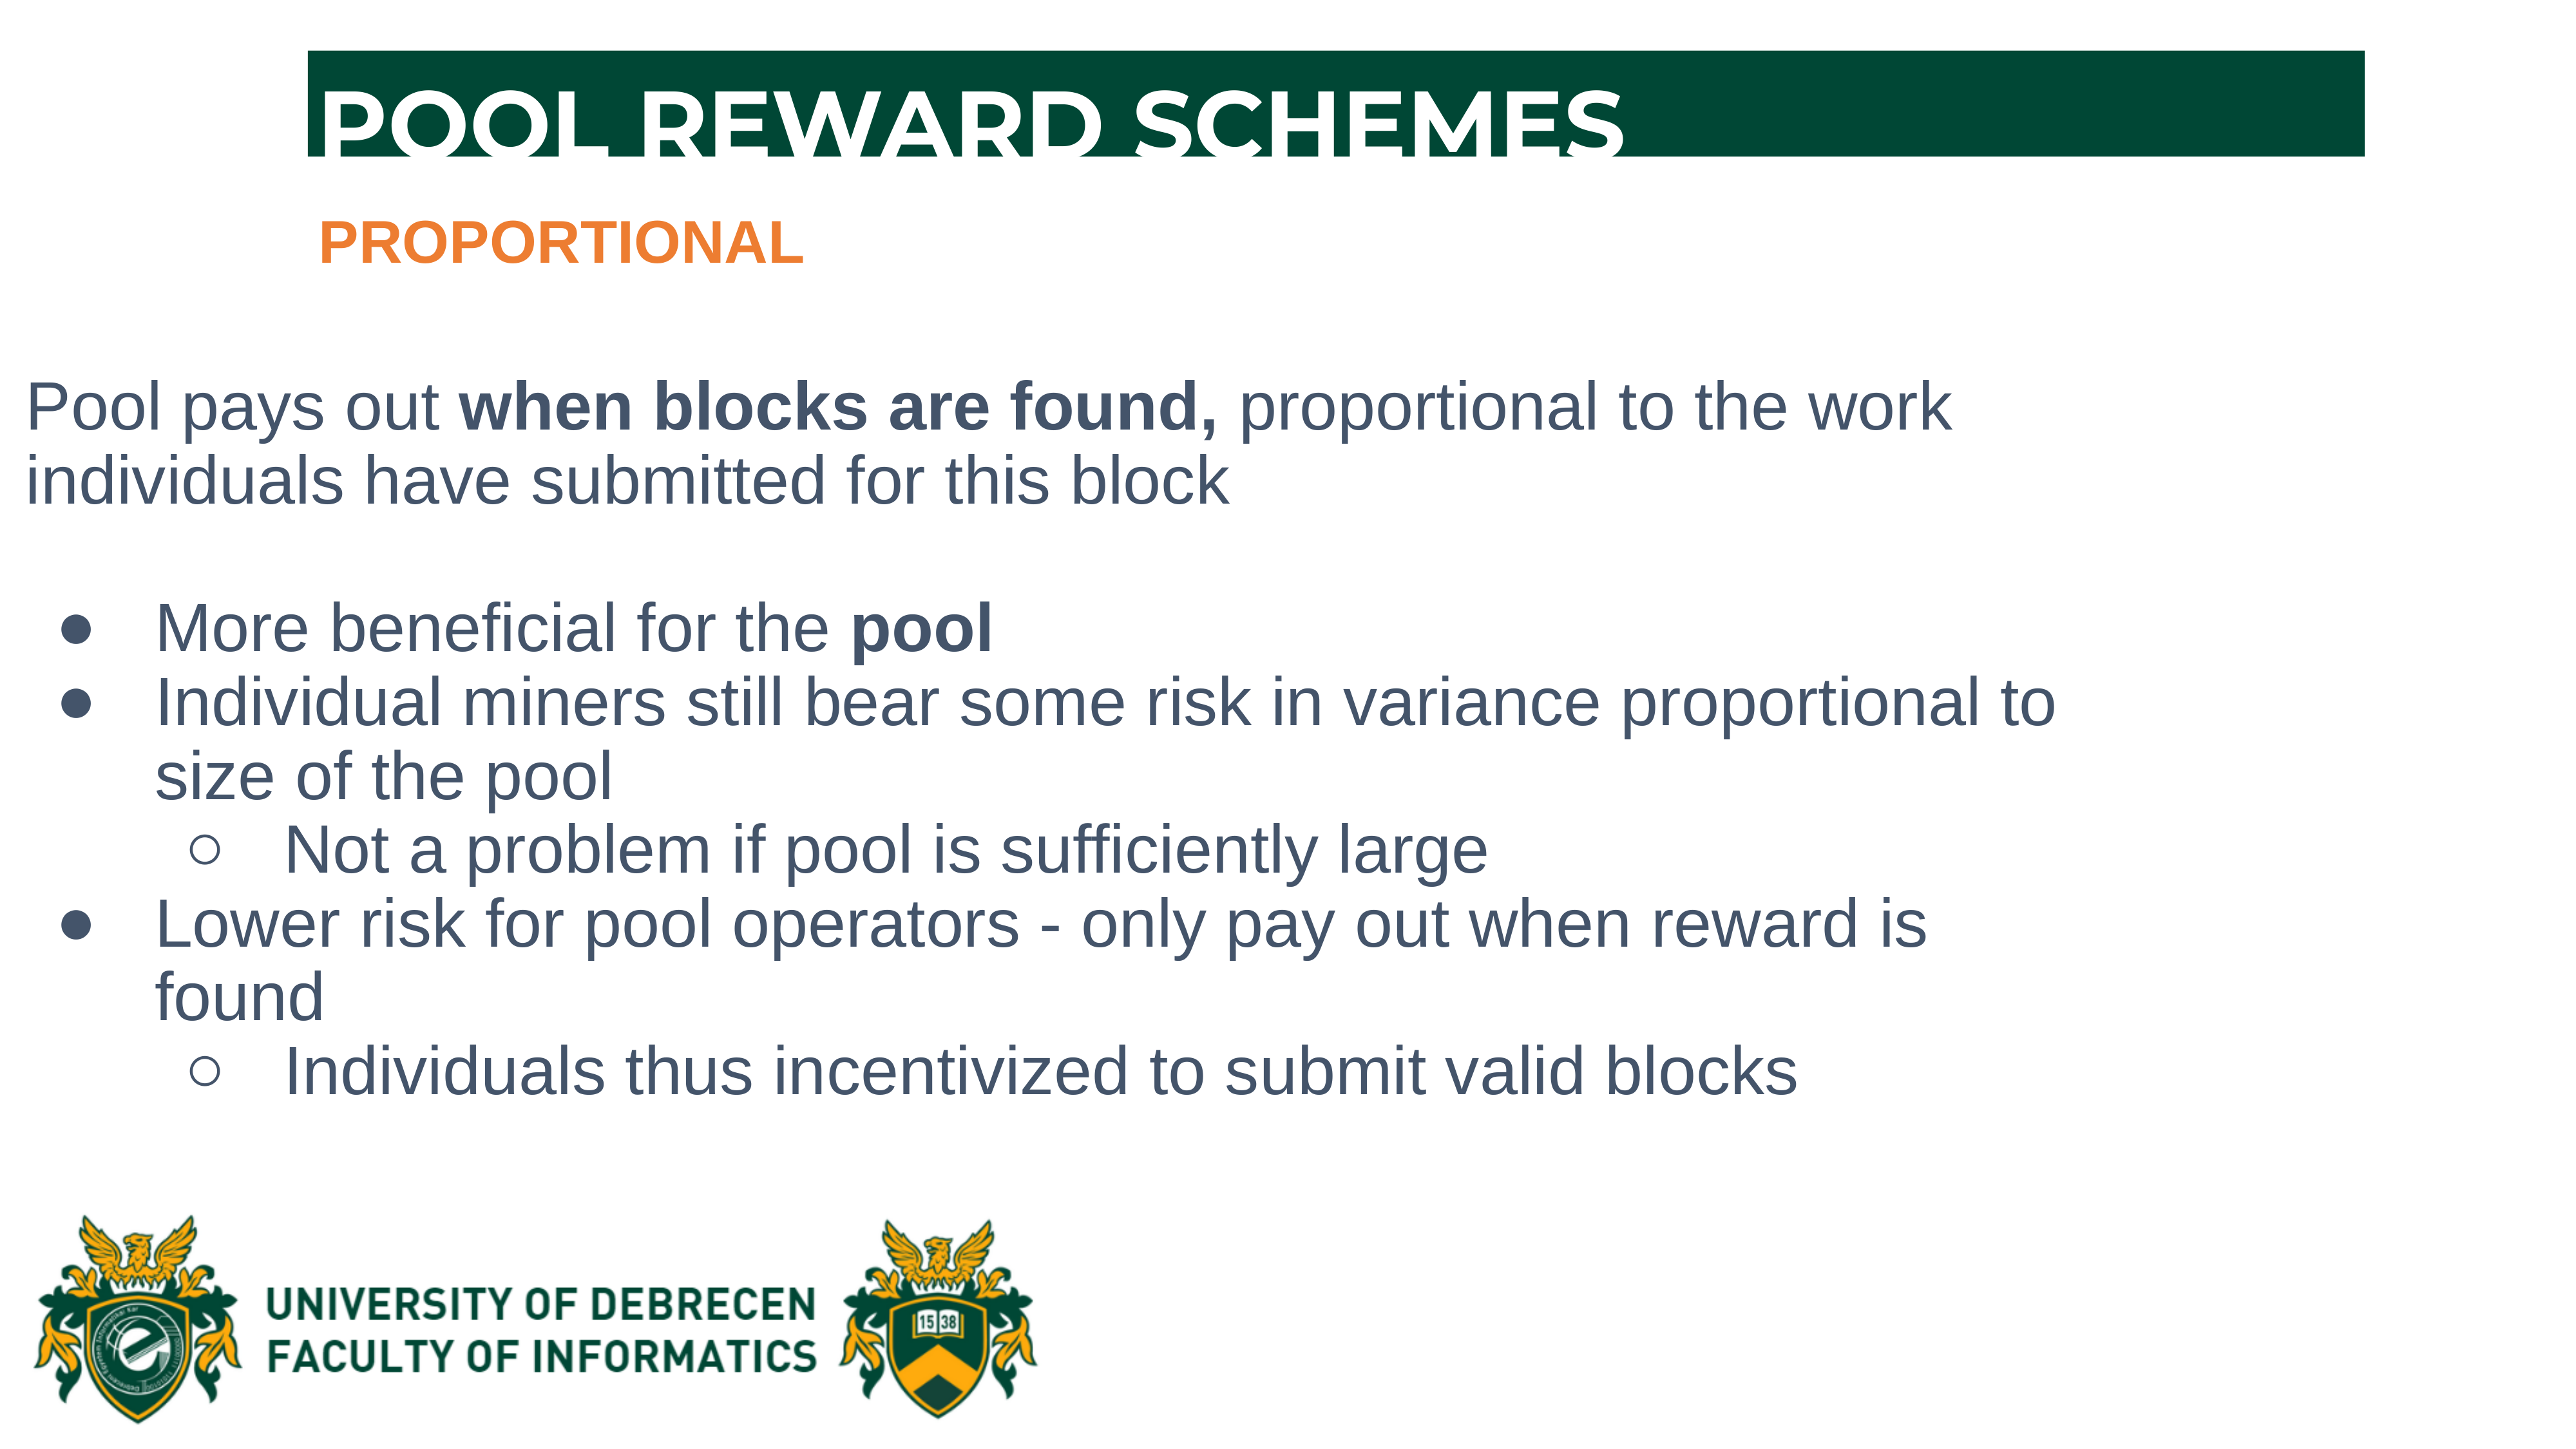

POOL REWARD SCHEMES

PROPORTIONAL
Pool pays out when blocks are found, proportional to the work individuals have submitted for this block

More beneficial for the pool
Individual miners still bear some risk in variance proportional to size of the pool
Not a problem if pool is sufficiently large
Lower risk for pool operators - only pay out when reward is found
Individuals thus incentivized to submit valid blocks